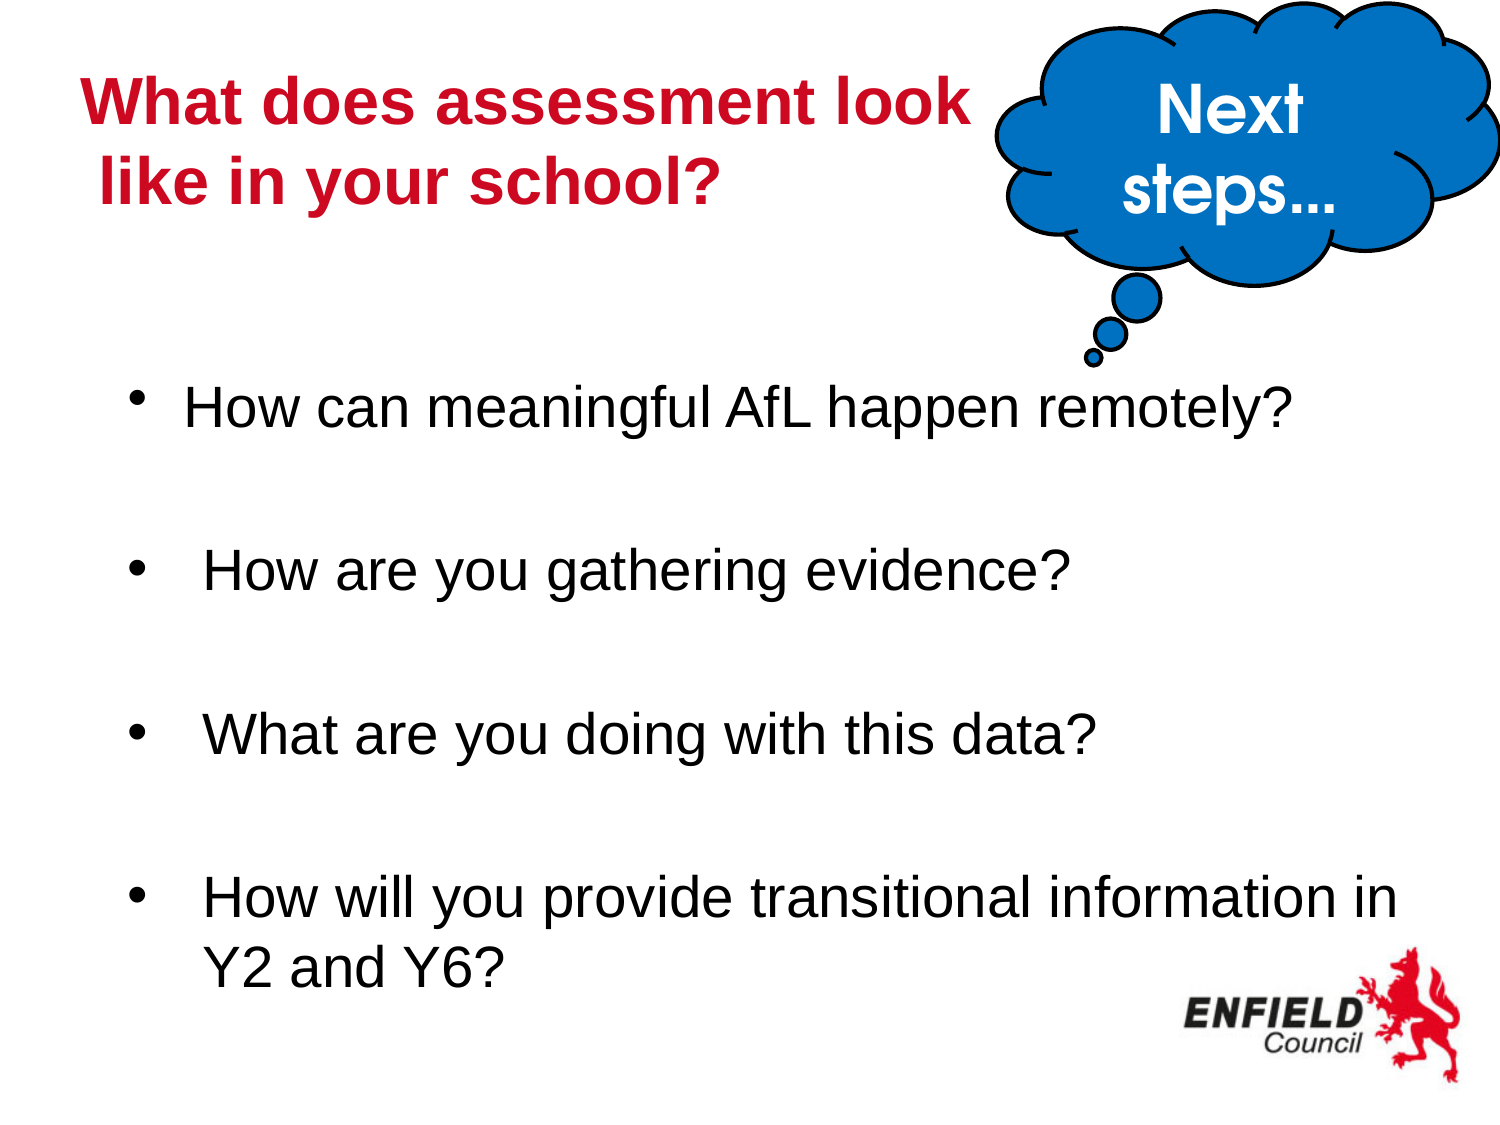

Next steps…

# What does assessment look like in your school?
How can meaningful AfL happen remotely?

How are you gathering evidence?

What are you doing with this data?

How will you provide transitional information in Y2 and Y6?